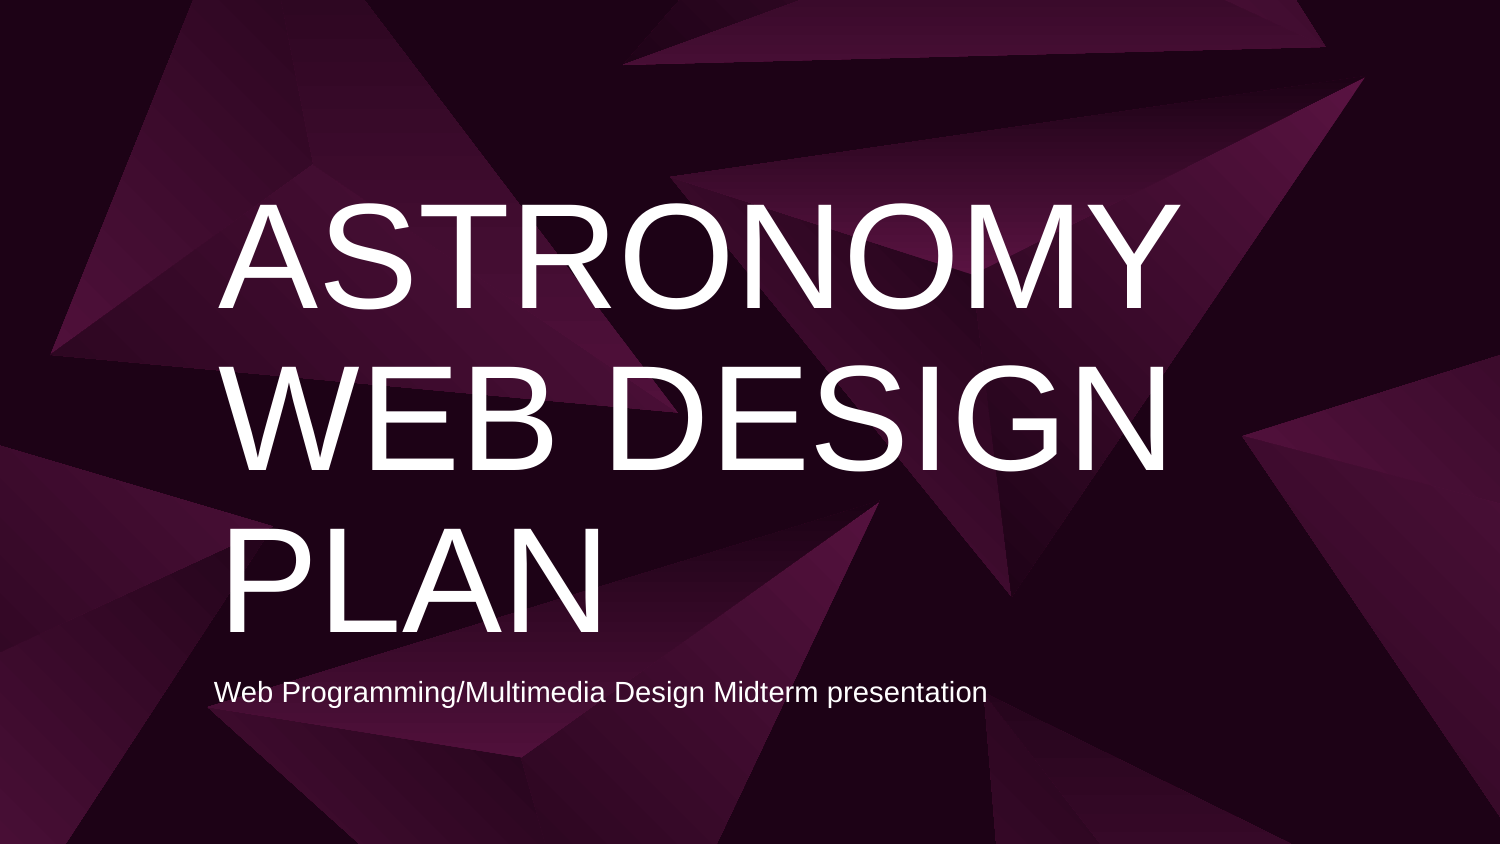

# ASTRONOMY WEB DESIGN PLAN
Web Programming/Multimedia Design Midterm presentation